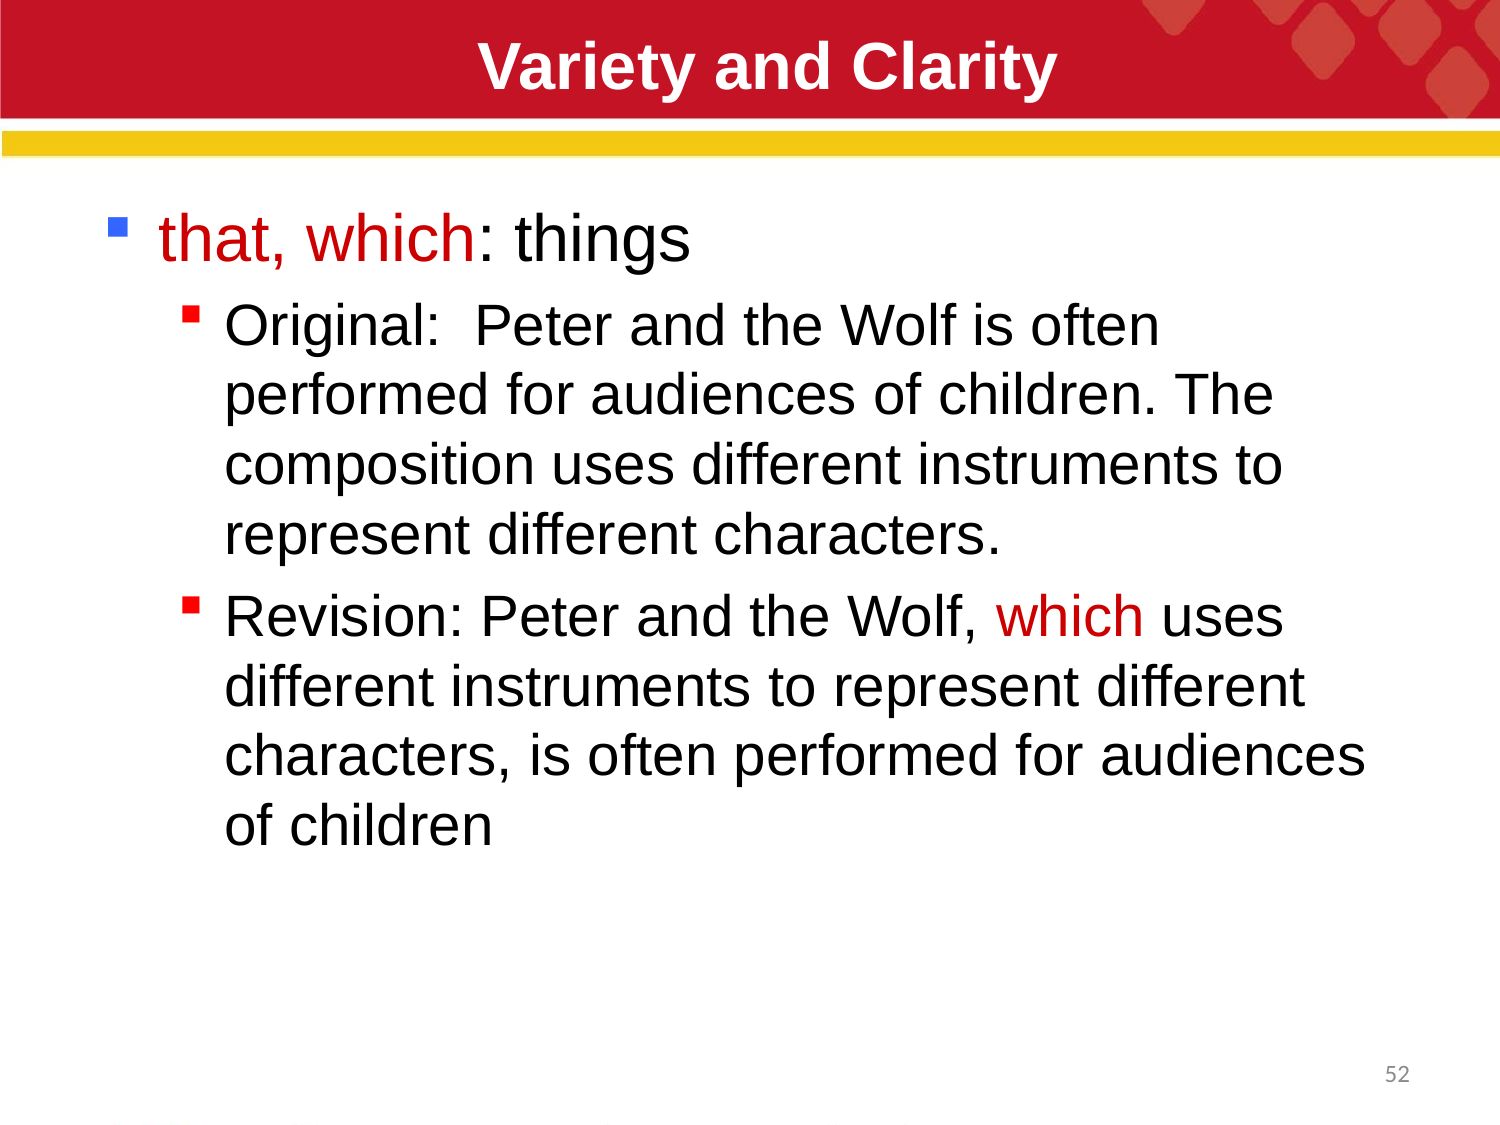

# Variety and Clarity
that, which: things
Original:  Peter and the Wolf is often performed for audiences of children. The composition uses different instruments to represent different characters.
Revision: Peter and the Wolf, which uses different instruments to represent different characters, is often performed for audiences of children
52